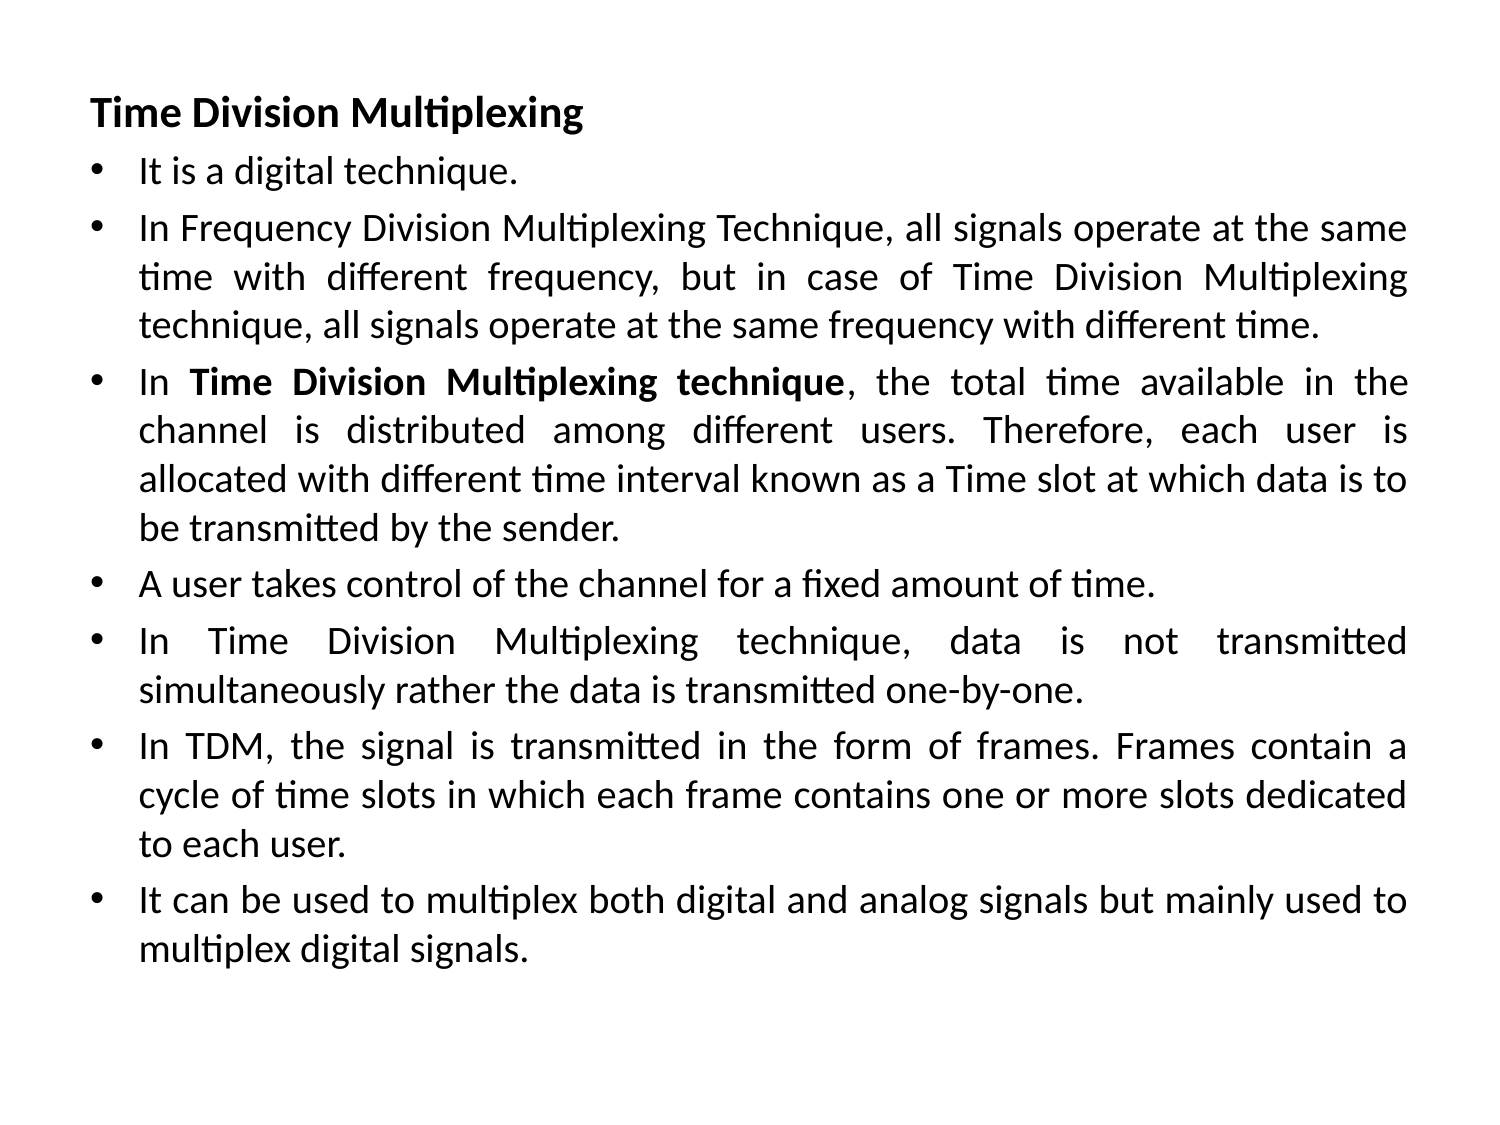

Time Division Multiplexing
It is a digital technique.
In Frequency Division Multiplexing Technique, all signals operate at the same time with different frequency, but in case of Time Division Multiplexing technique, all signals operate at the same frequency with different time.
In Time Division Multiplexing technique, the total time available in the channel is distributed among different users. Therefore, each user is allocated with different time interval known as a Time slot at which data is to be transmitted by the sender.
A user takes control of the channel for a fixed amount of time.
In Time Division Multiplexing technique, data is not transmitted simultaneously rather the data is transmitted one-by-one.
In TDM, the signal is transmitted in the form of frames. Frames contain a cycle of time slots in which each frame contains one or more slots dedicated to each user.
It can be used to multiplex both digital and analog signals but mainly used to multiplex digital signals.